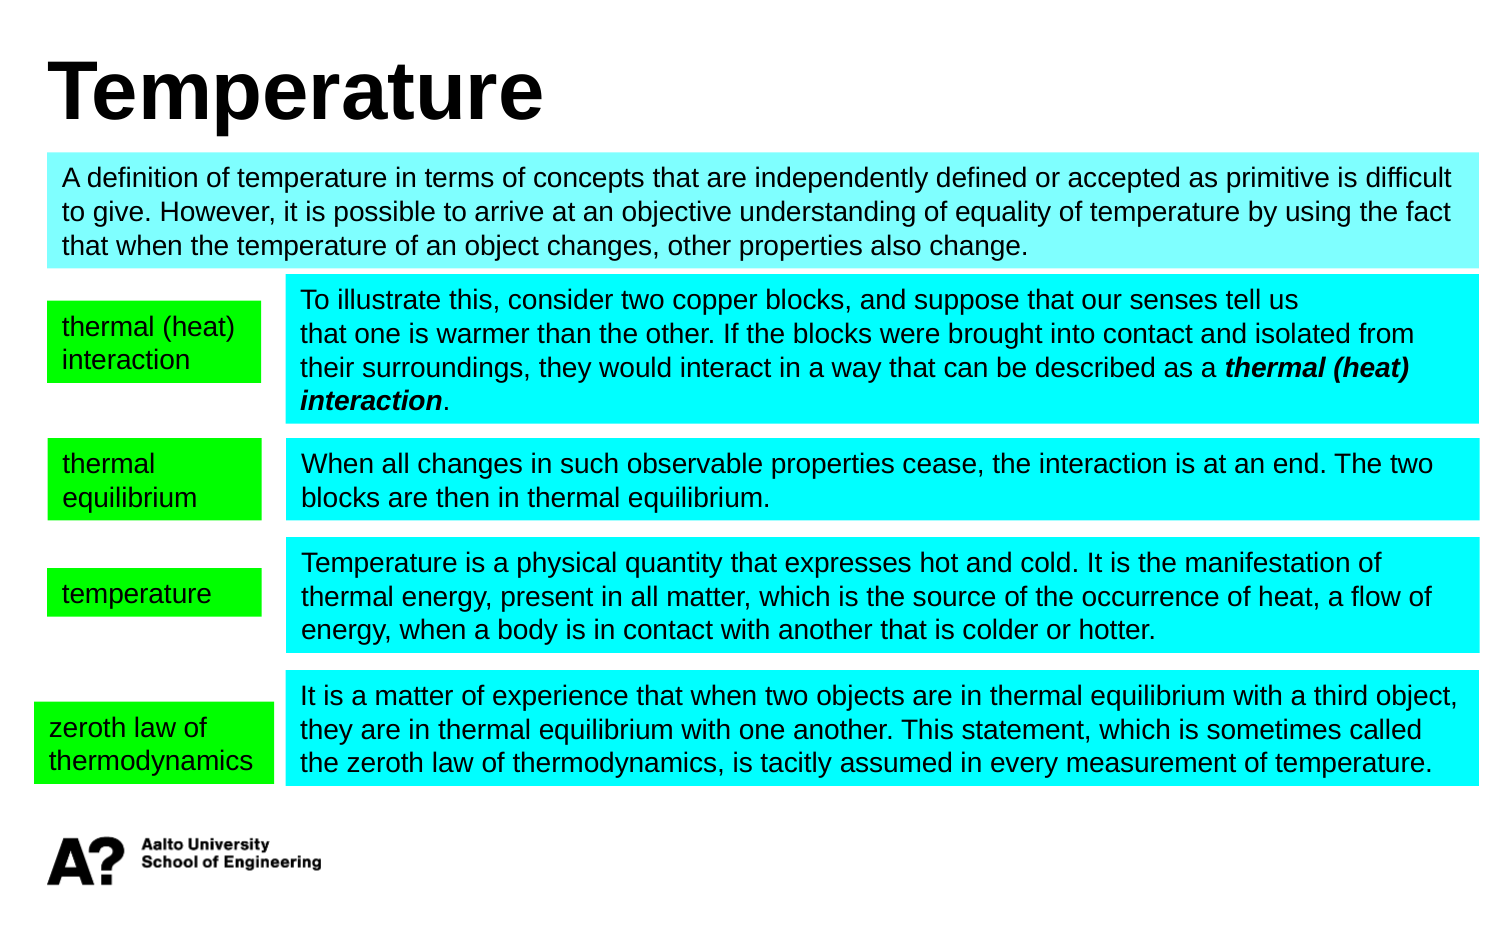

Temperature
A definition of temperature in terms of concepts that are independently defined or accepted as primitive is difficult to give. However, it is possible to arrive at an objective understanding of equality of temperature by using the fact that when the temperature of an object changes, other properties also change.
To illustrate this, consider two copper blocks, and suppose that our senses tell us
that one is warmer than the other. If the blocks were brought into contact and isolated from their surroundings, they would interact in a way that can be described as a thermal (heat) interaction.
thermal (heat) interaction
thermal equilibrium
When all changes in such observable properties cease, the interaction is at an end. The two blocks are then in thermal equilibrium.
Temperature is a physical quantity that expresses hot and cold. It is the manifestation of thermal energy, present in all matter, which is the source of the occurrence of heat, a flow of energy, when a body is in contact with another that is colder or hotter.
temperature
It is a matter of experience that when two objects are in thermal equilibrium with a third object, they are in thermal equilibrium with one another. This statement, which is sometimes called the zeroth law of thermodynamics, is tacitly assumed in every measurement of temperature.
zeroth law of thermodynamics